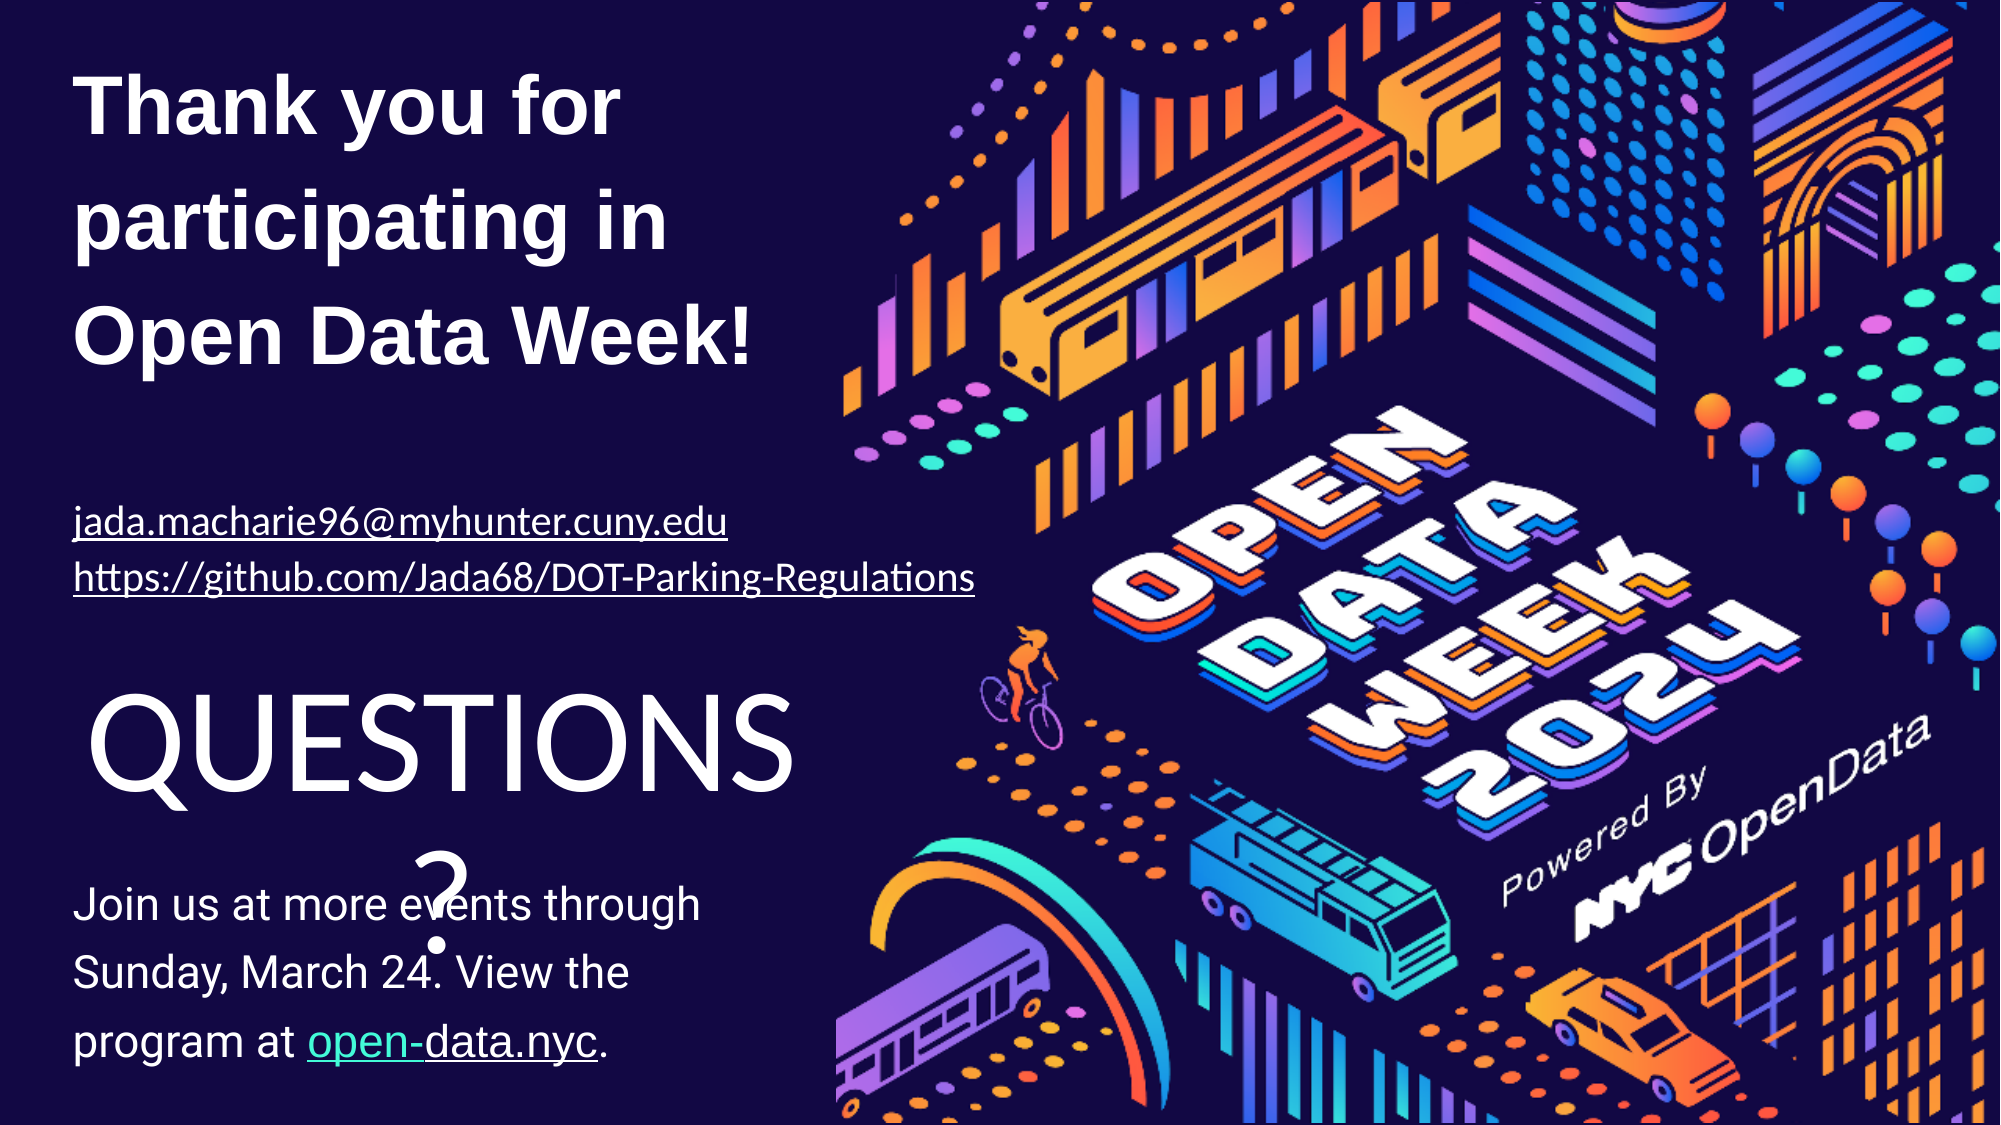

Thank you for participating in Open Data Week!

Join us at more events through Sunday, March 24. View the program at open-data.nyc.
jada.macharie96@myhunter.cuny.edu
https://github.com/Jada68/DOT-Parking-Regulations
QUESTIONS?